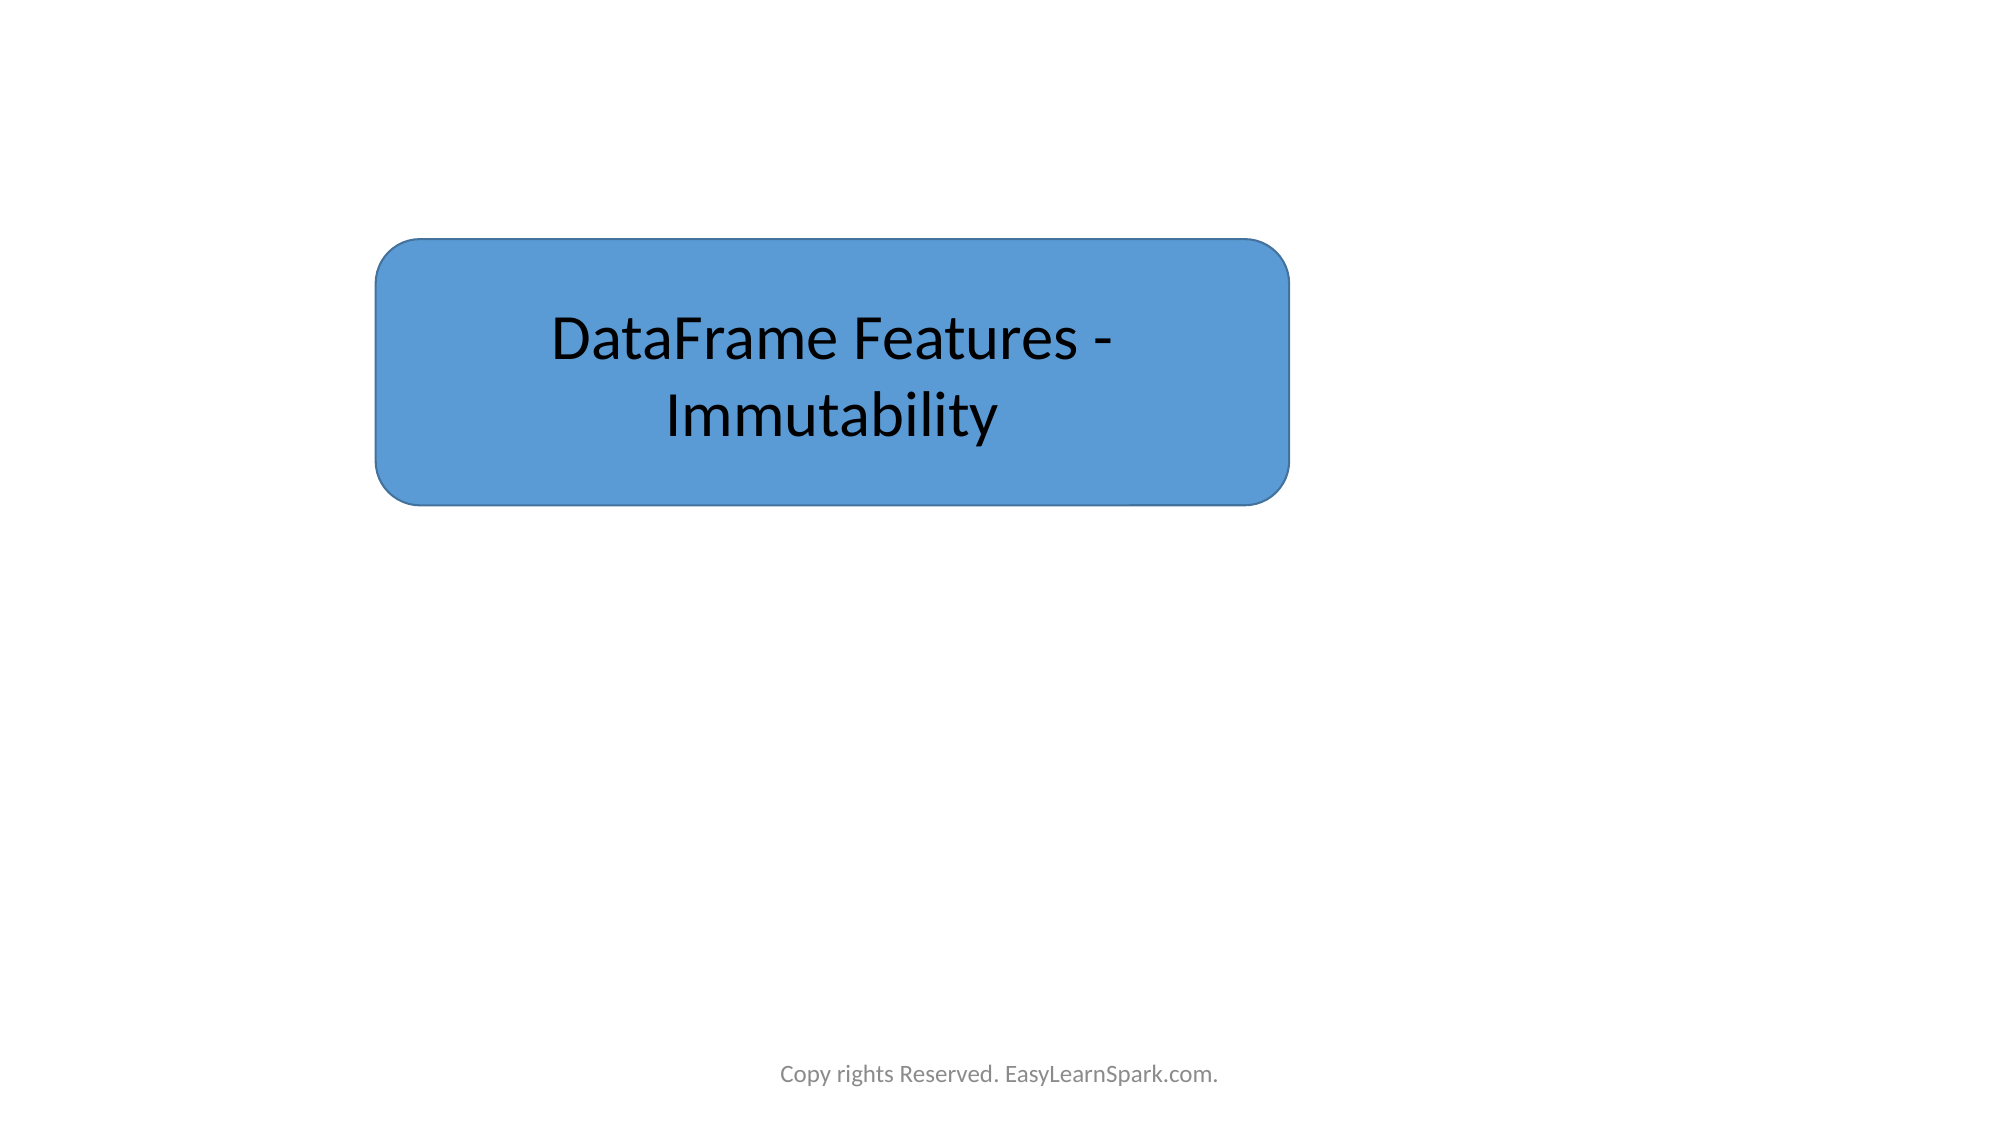

DataFrame Features - Immutability
Copy rights Reserved. EasyLearnSpark.com.